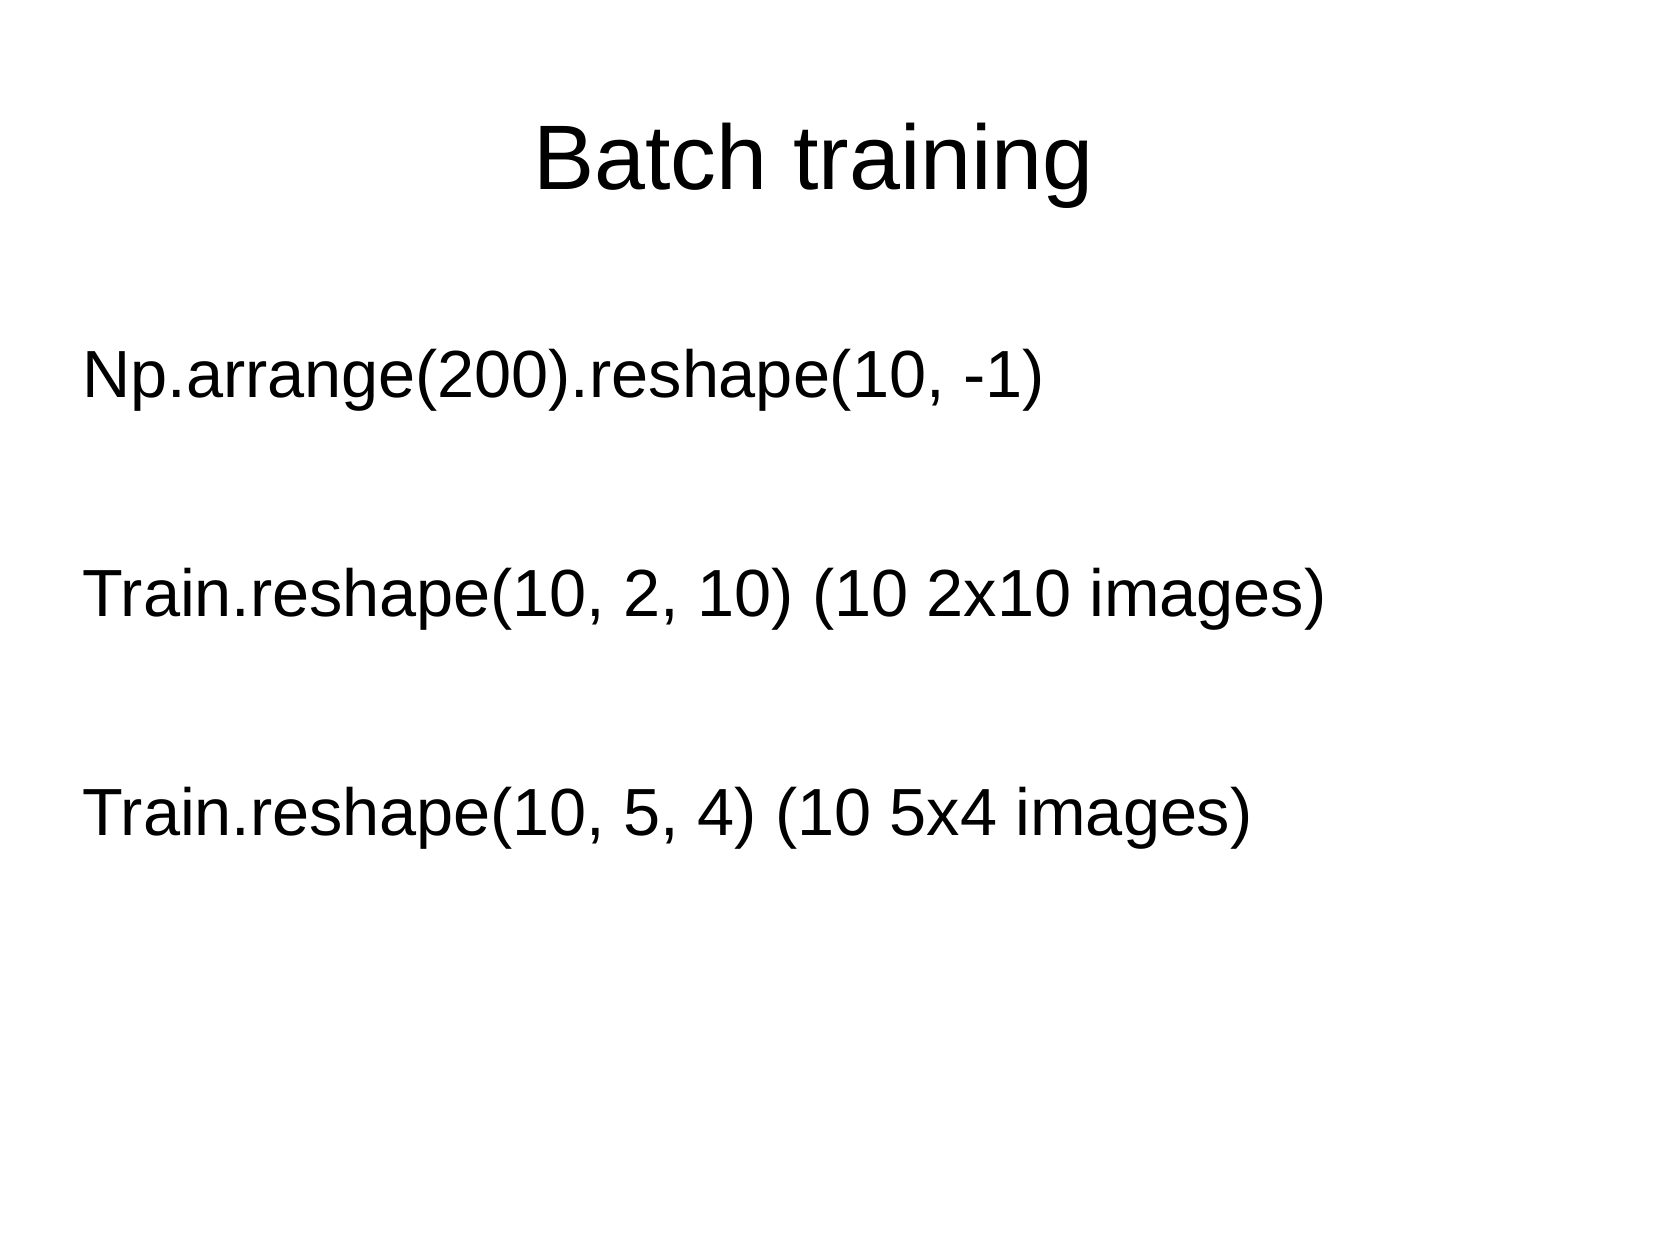

Batch training
Np.arrange(200).reshape(10, -1)

Train.reshape(10, 2, 10) (10 2x10 images)

Train.reshape(10, 5, 4) (10 5x4 images)